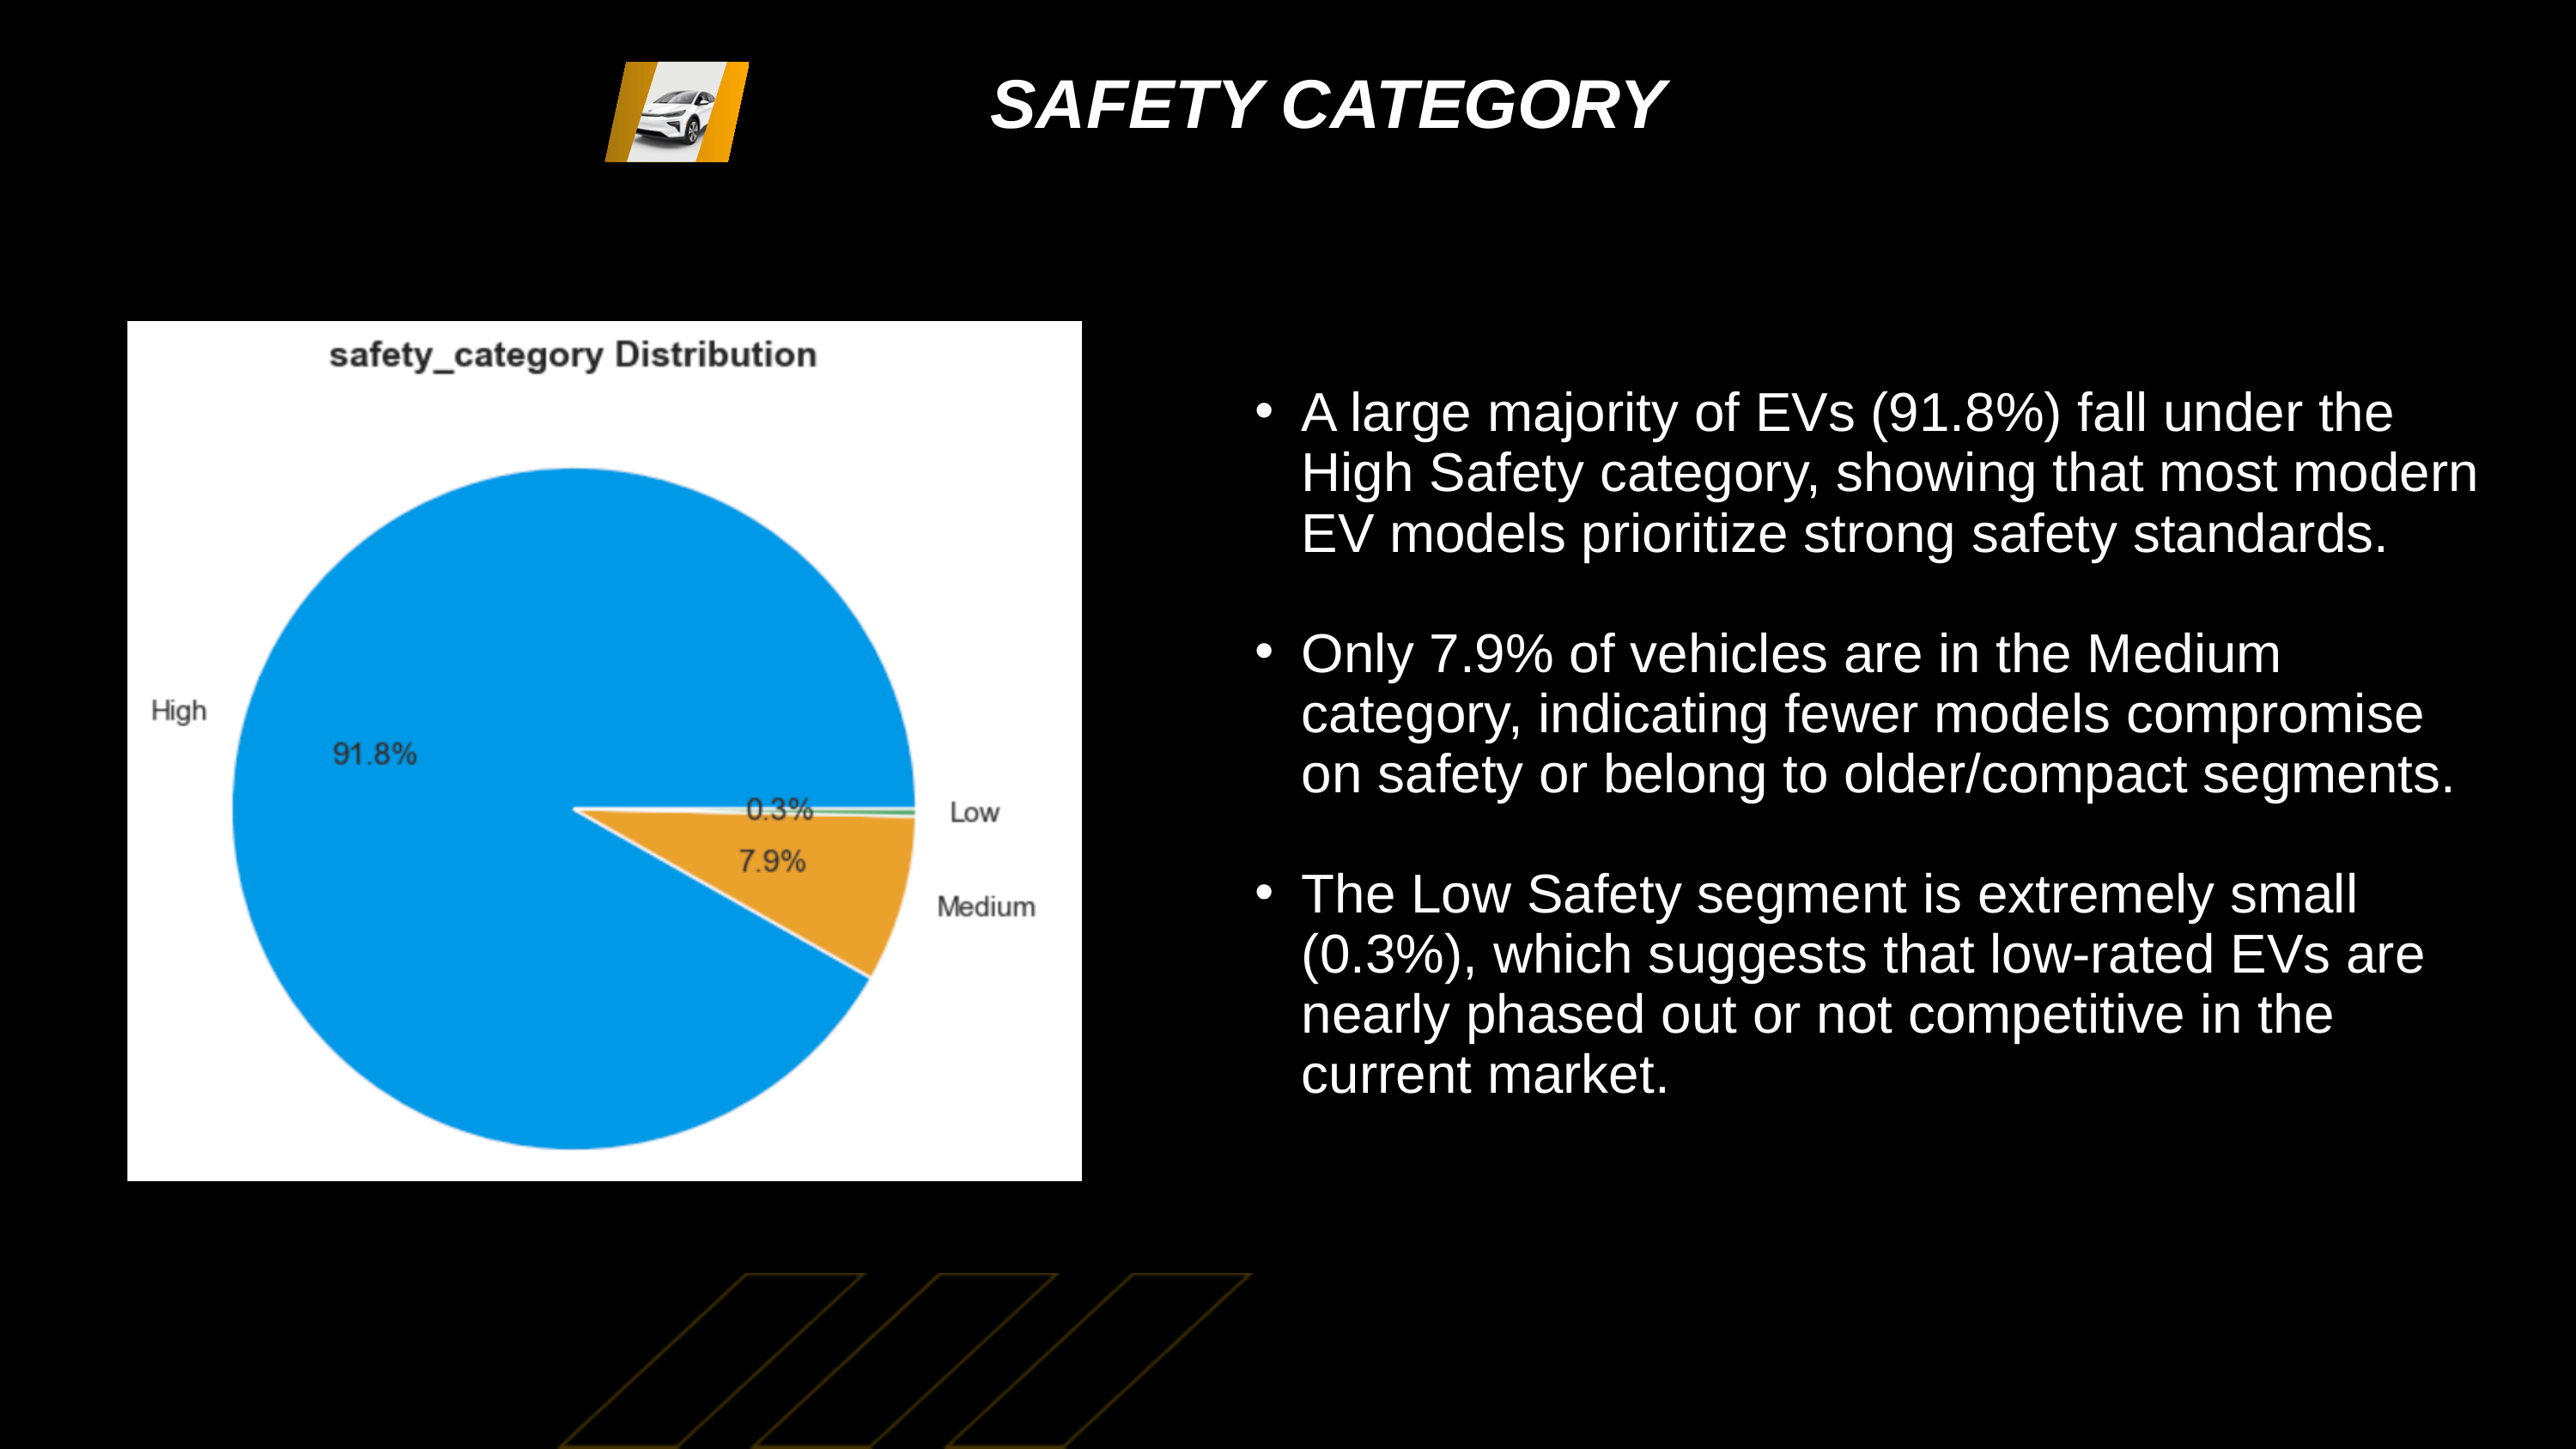

SAFETY CATEGORY

A large majority of EVs (91.8%) fall under the High Safety category, showing that most modern EV models prioritize strong safety standards.

Only 7.9% of vehicles are in the Medium category, indicating fewer models compromise on safety or belong to older/compact segments.

The Low Safety segment is extremely small (0.3%), which suggests that low‑rated EVs are nearly phased out or not competitive in the current market.